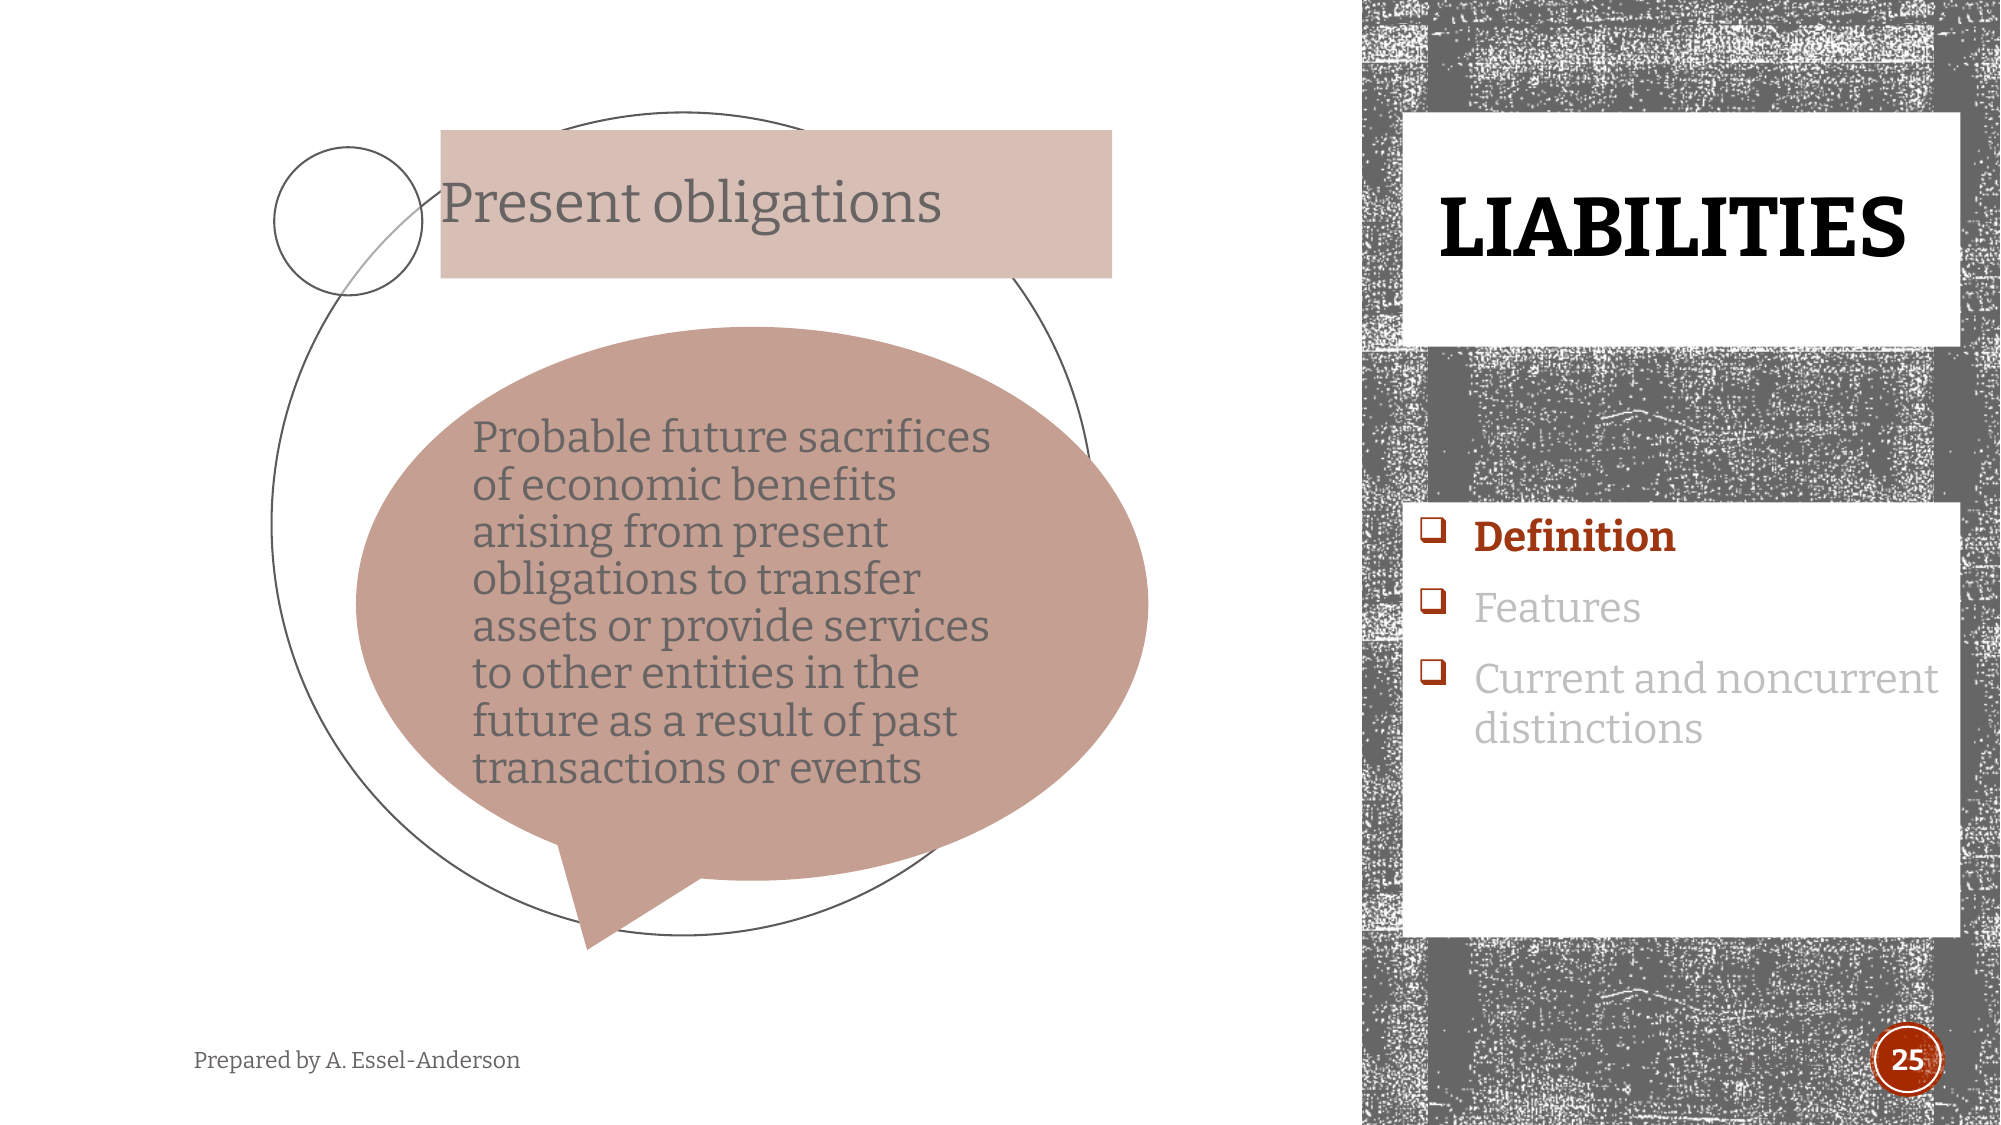

# Liabilities
Present obligations
Probable future sacrifices of economic benefits arising from present obligations to transfer assets or provide services to other entities in the future as a result of past transactions or events
Definition
Features
Current and noncurrent distinctions
Prepared by A. Essel-Anderson
Jan 2021
25